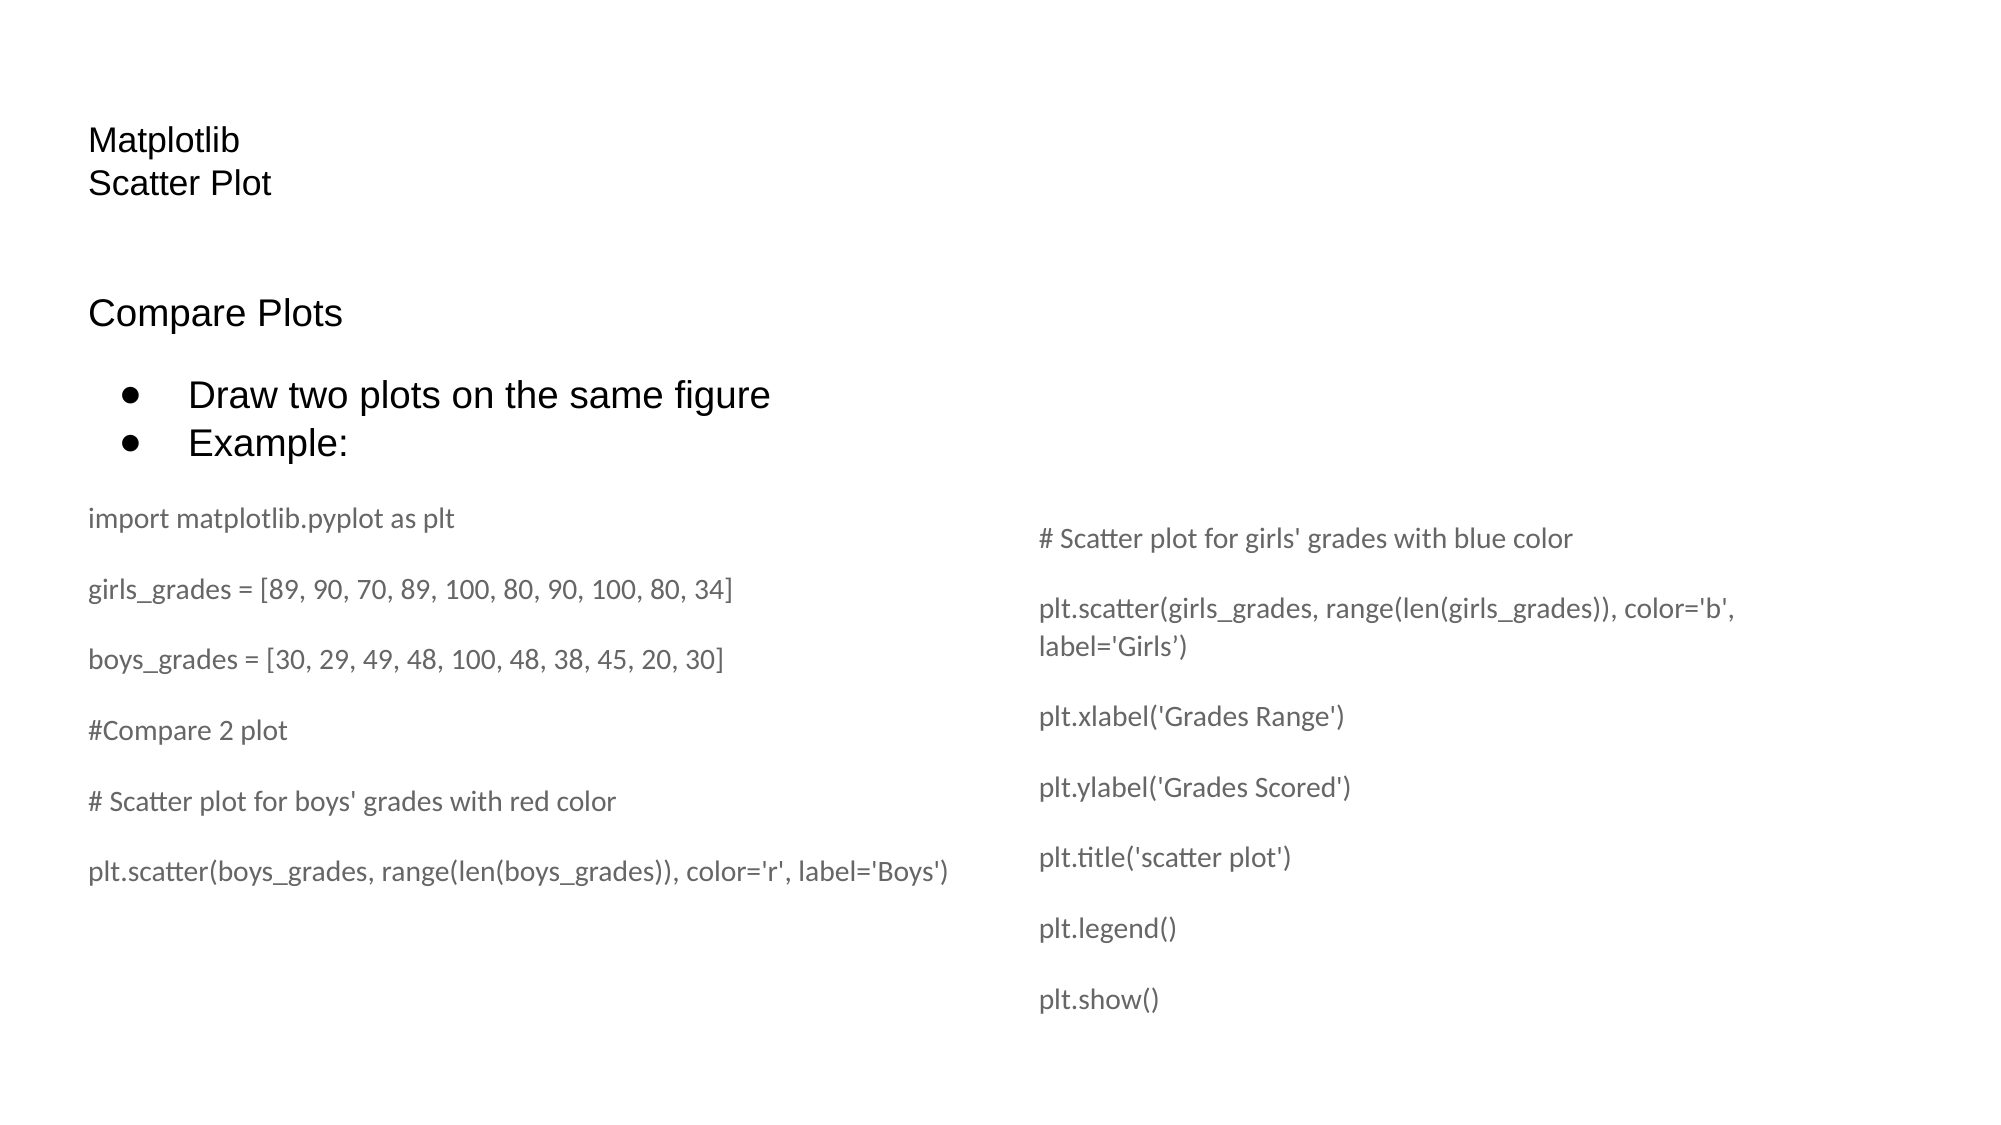

# Matplotlib
Scatter Plot

Compare Plots
Draw two plots on the same figure
Example:
import matplotlib.pyplot as plt
girls_grades = [89, 90, 70, 89, 100, 80, 90, 100, 80, 34]
boys_grades = [30, 29, 49, 48, 100, 48, 38, 45, 20, 30]
#Compare 2 plot
# Scatter plot for boys' grades with red color
plt.scatter(boys_grades, range(len(boys_grades)), color='r', label='Boys')

# Scatter plot for girls' grades with blue color
plt.scatter(girls_grades, range(len(girls_grades)), color='b', label='Girls’)
plt.xlabel('Grades Range')
plt.ylabel('Grades Scored')
plt.title('scatter plot')
plt.legend()
plt.show()